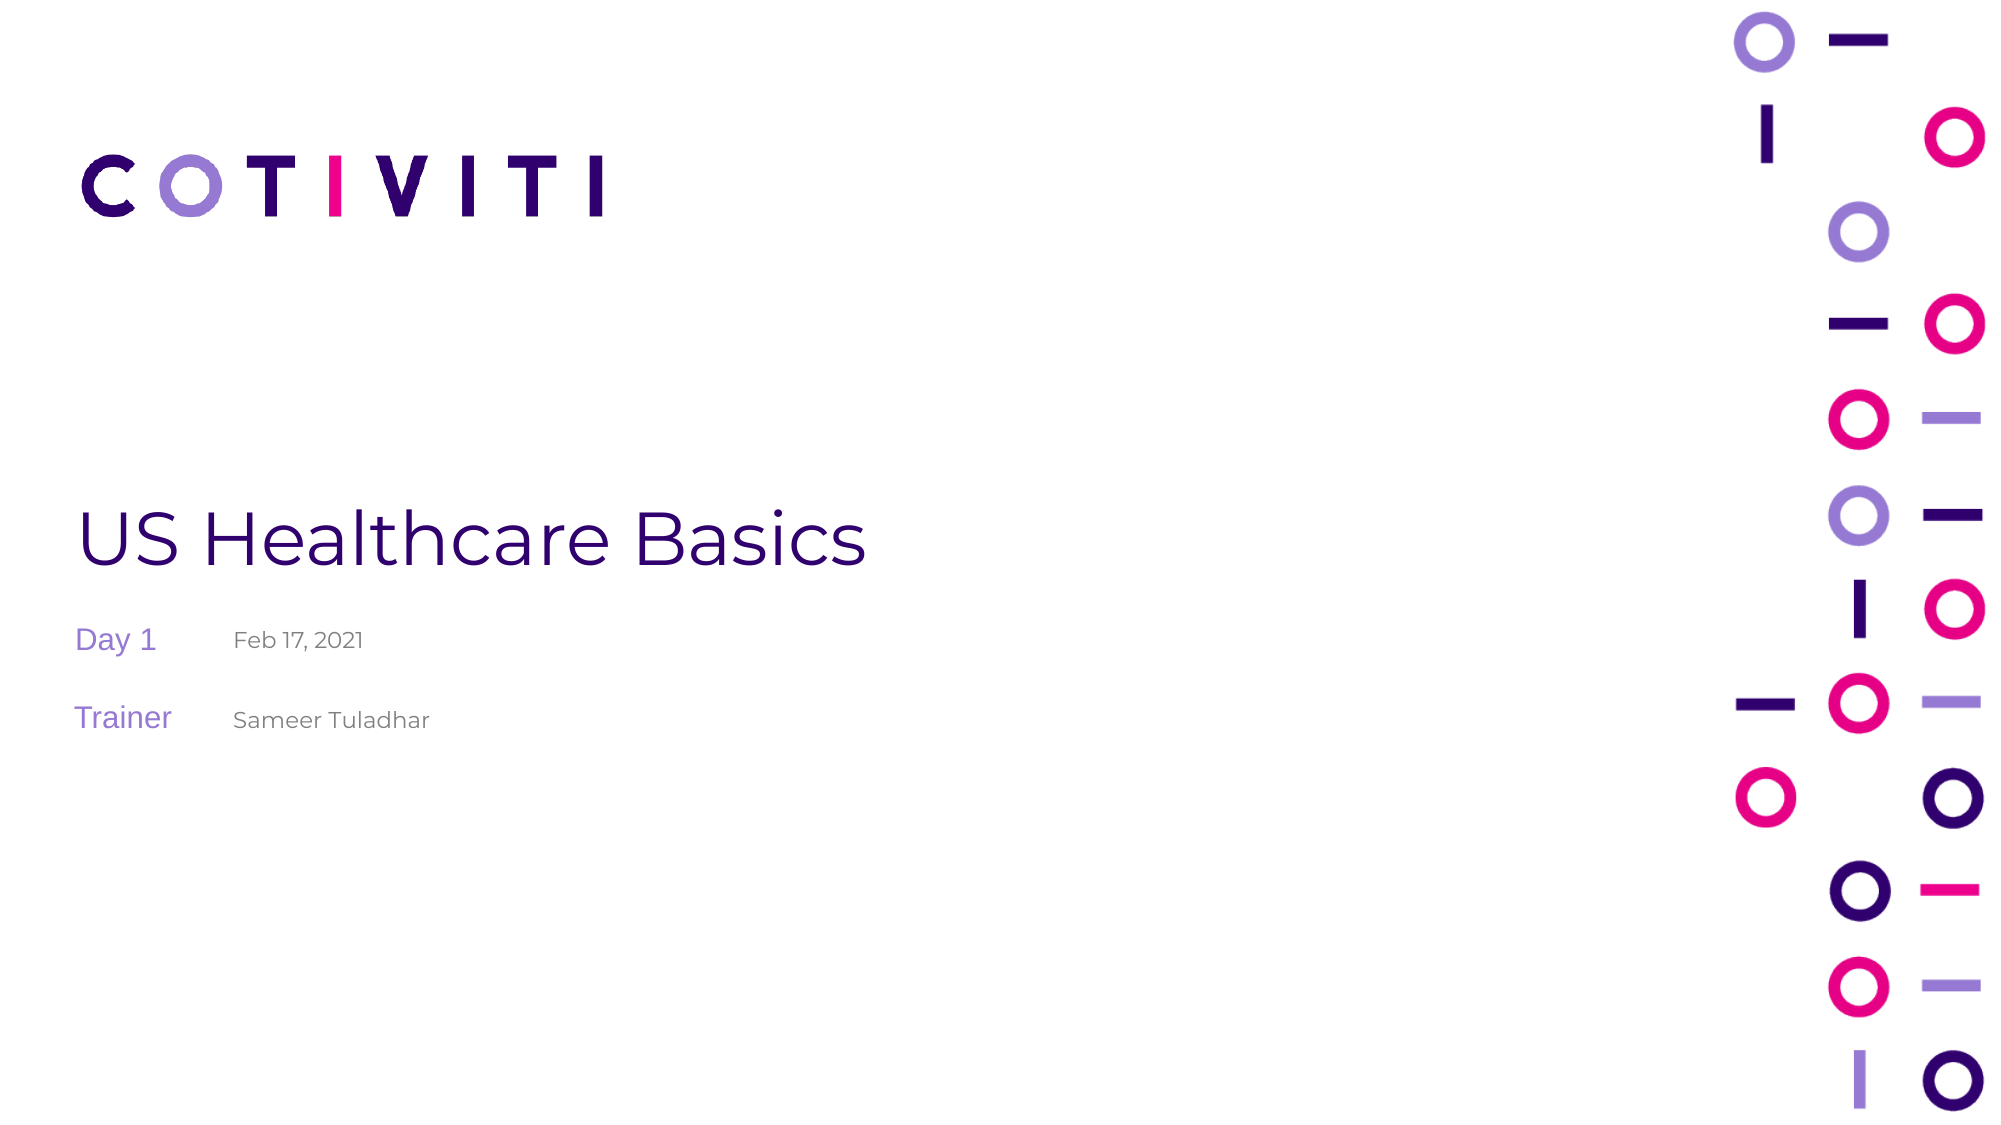

# US Healthcare Basics
Feb 17, 2021
Day 1
Trainer
Sameer Tuladhar